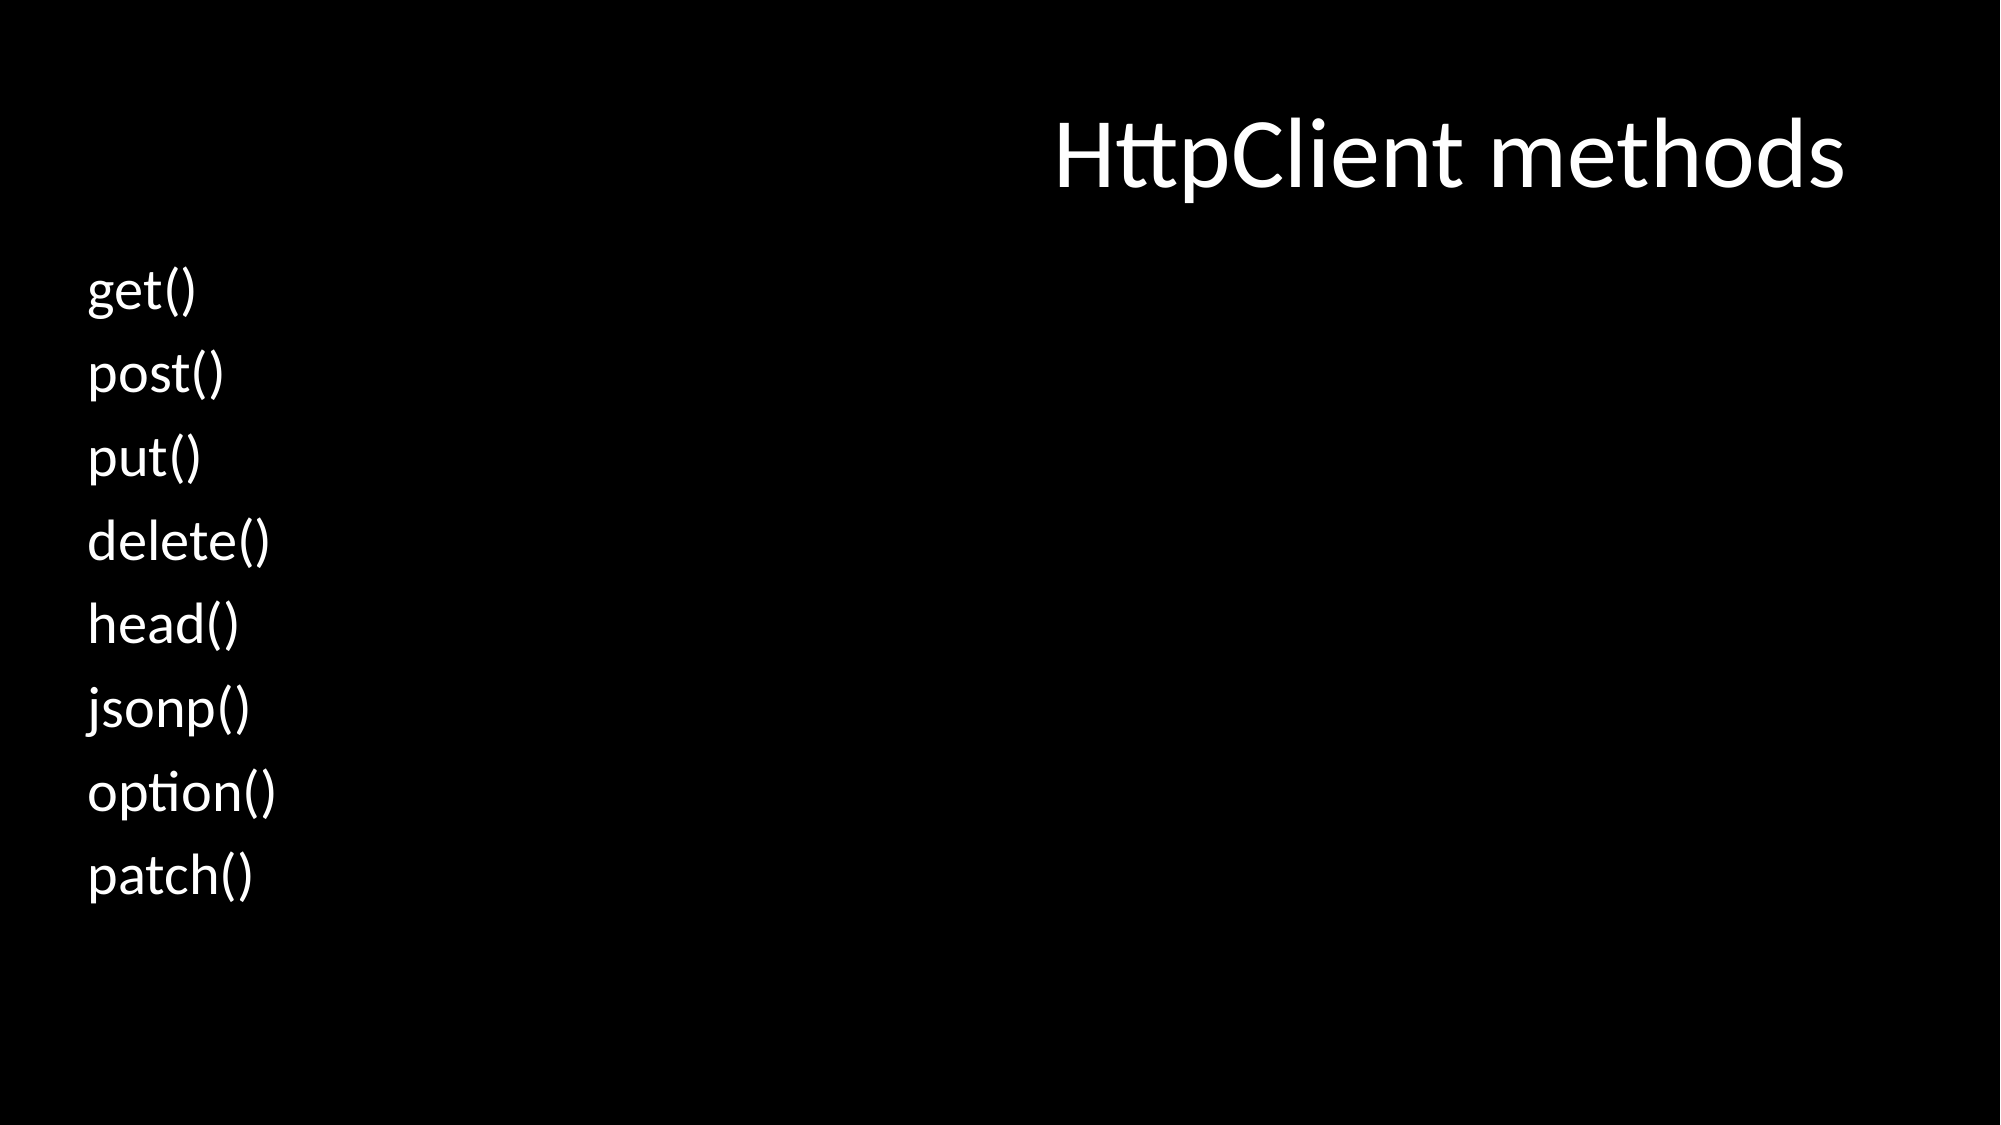

# HttpClient methods
get()
post()
put()
delete()
head()
jsonp()
option()
patch()